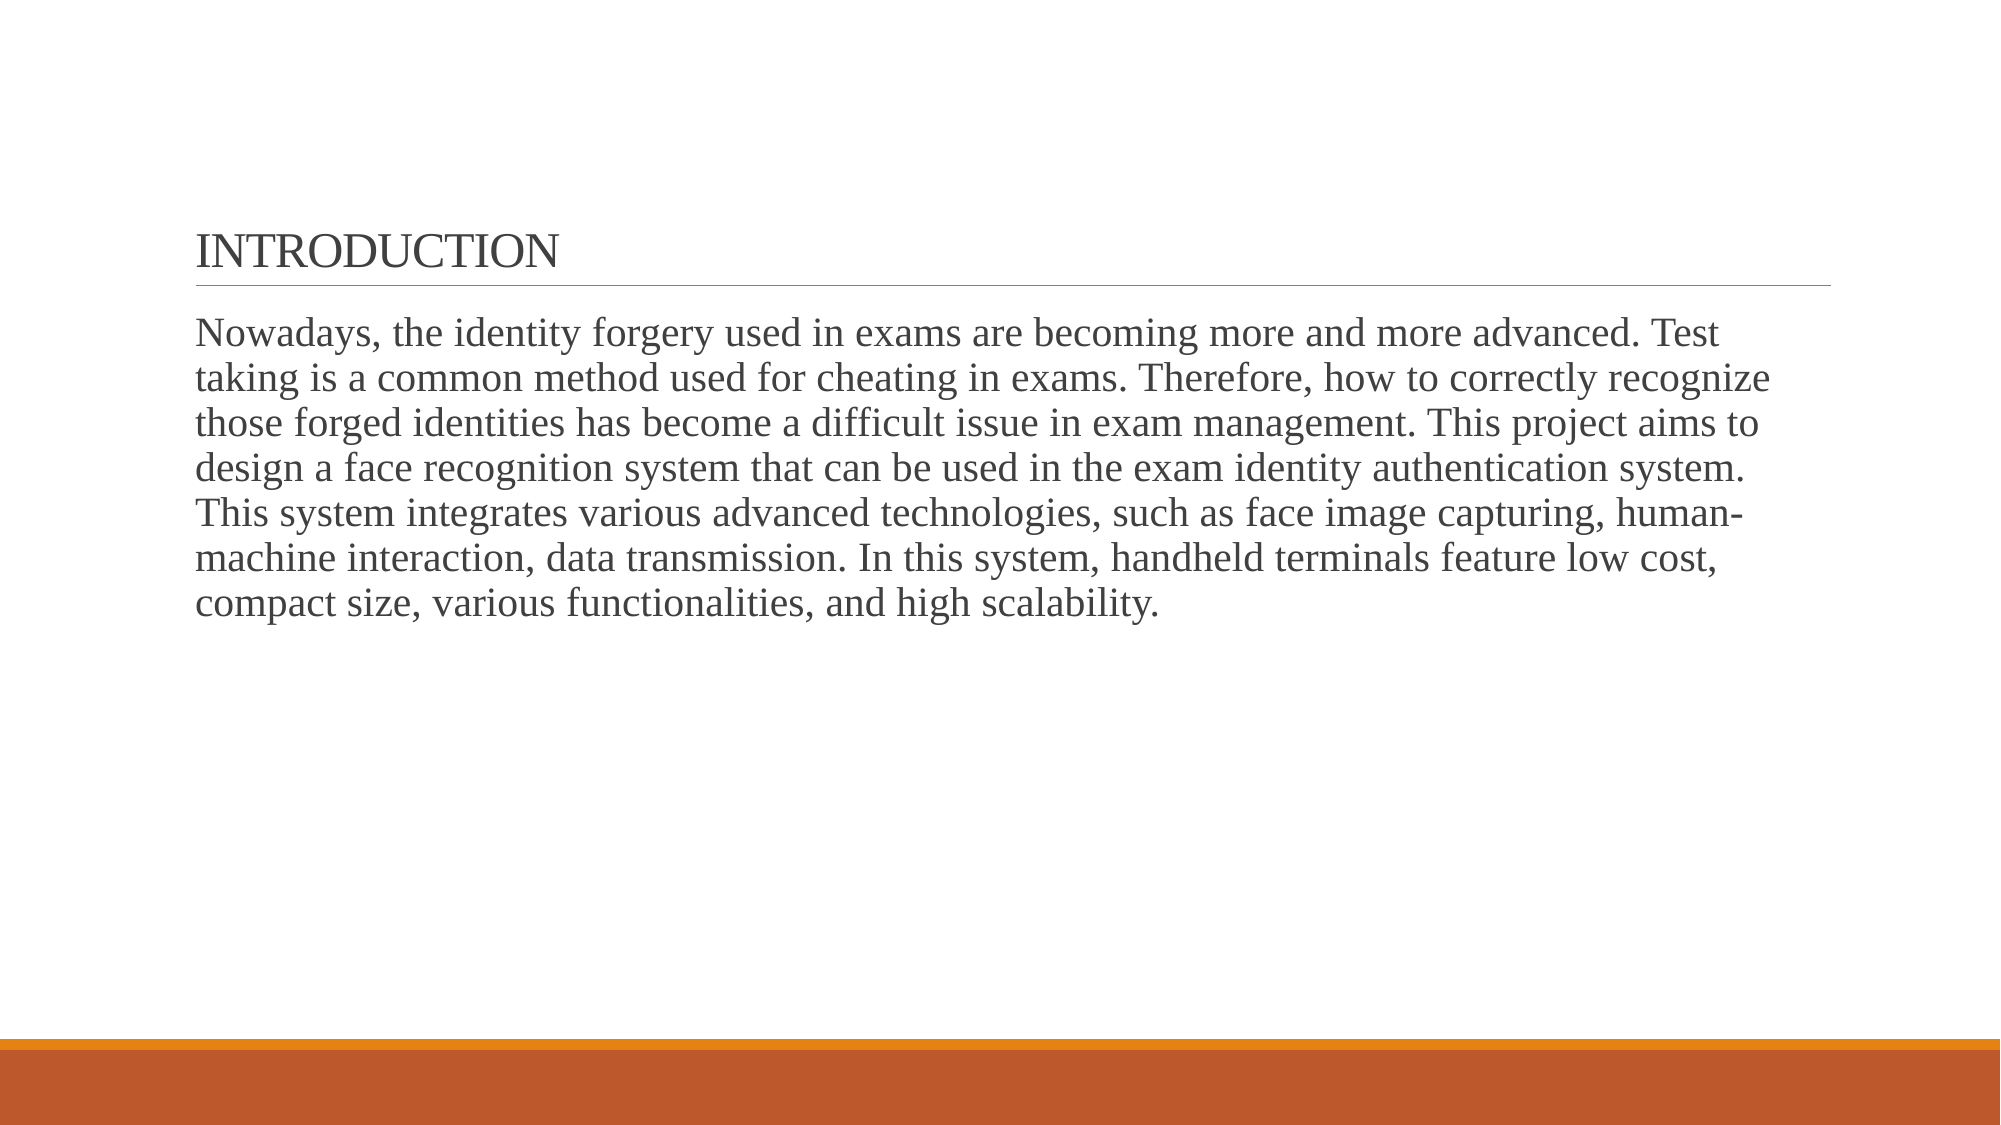

# INTRODUCTION
Nowadays, the identity forgery used in exams are becoming more and more advanced. Test taking is a common method used for cheating in exams. Therefore, how to correctly recognize those forged identities has become a difficult issue in exam management. This project aims to design a face recognition system that can be used in the exam identity authentication system. This system integrates various advanced technologies, such as face image capturing, human-machine interaction, data transmission. In this system, handheld terminals feature low cost, compact size, various functionalities, and high scalability.